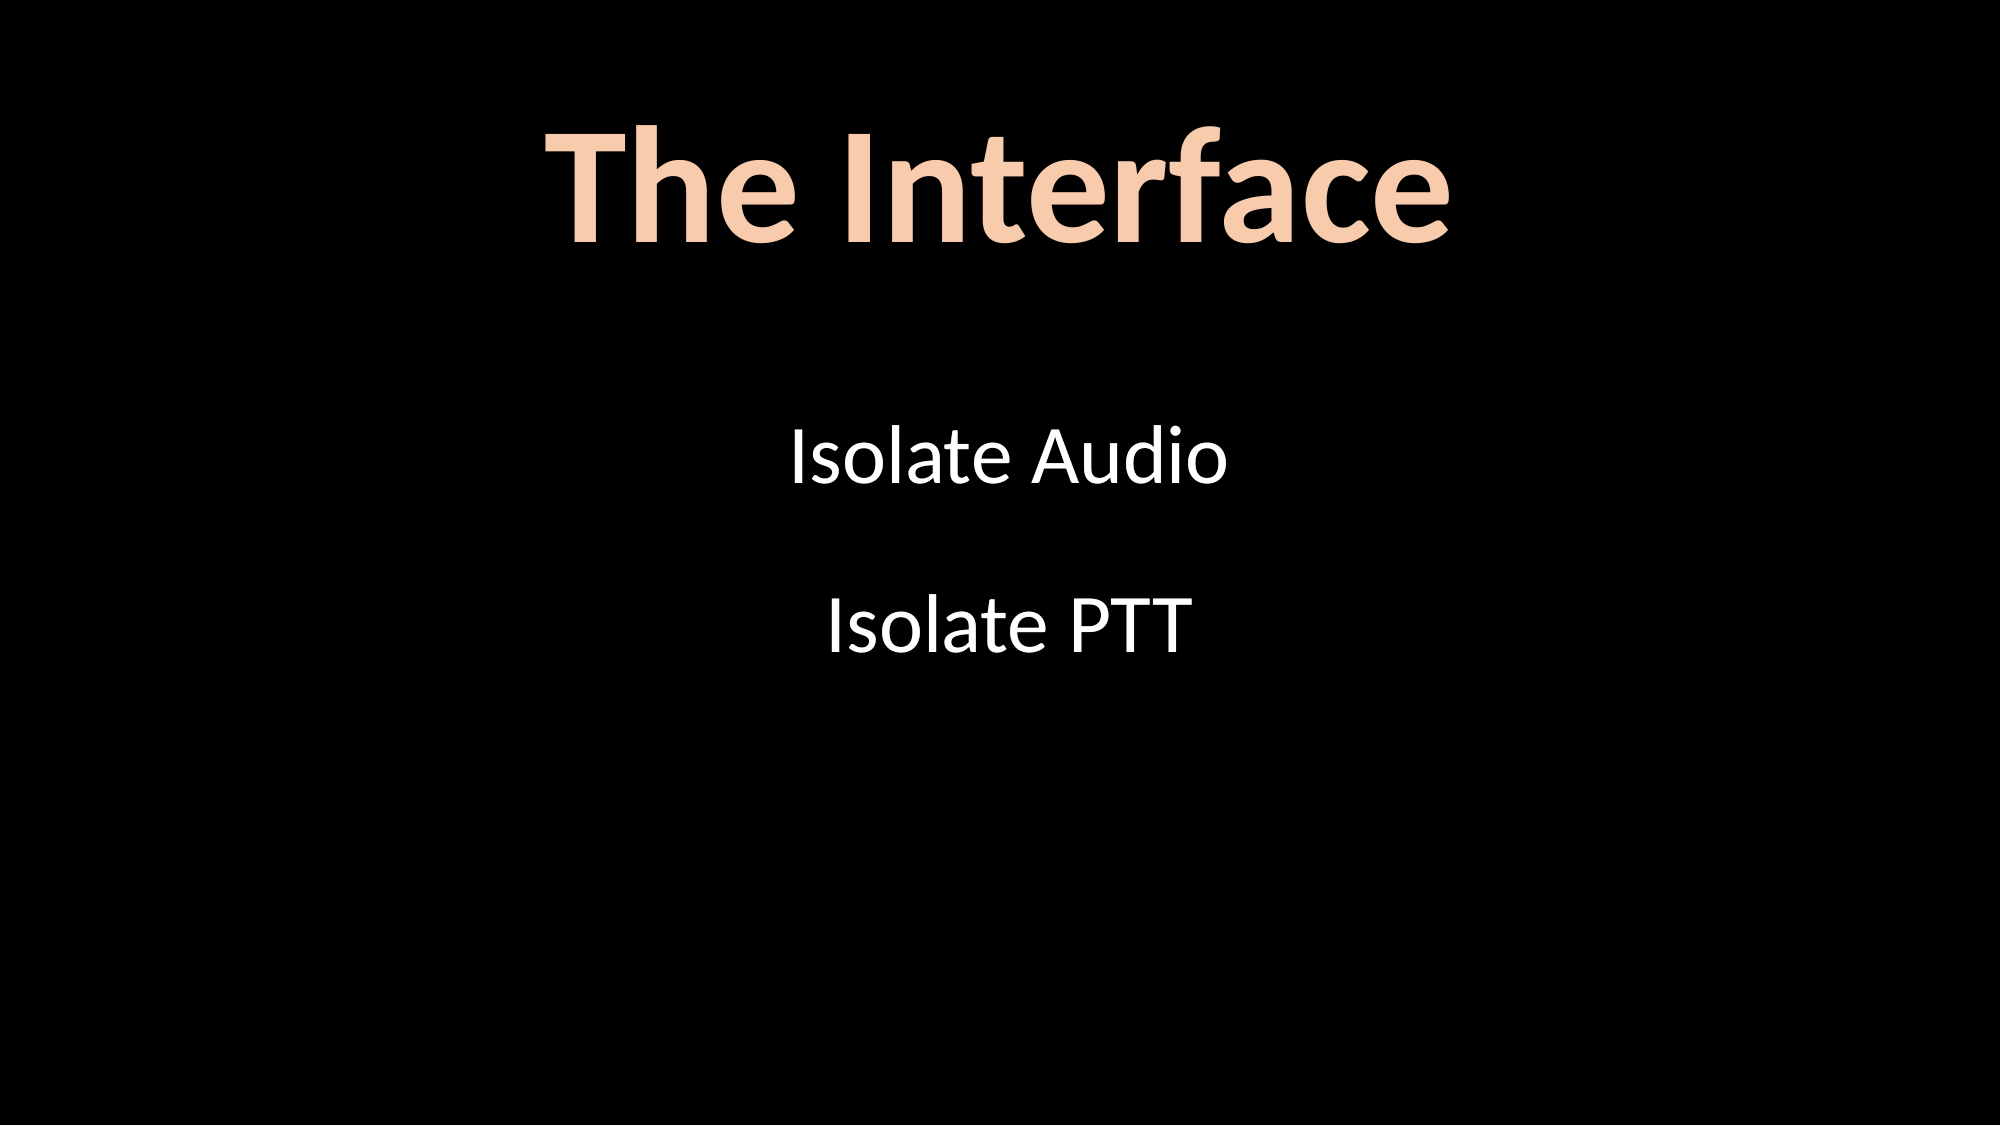

The Interface
Isolate Audio
Isolate Audio
Isolate PTT
Isolate PTT